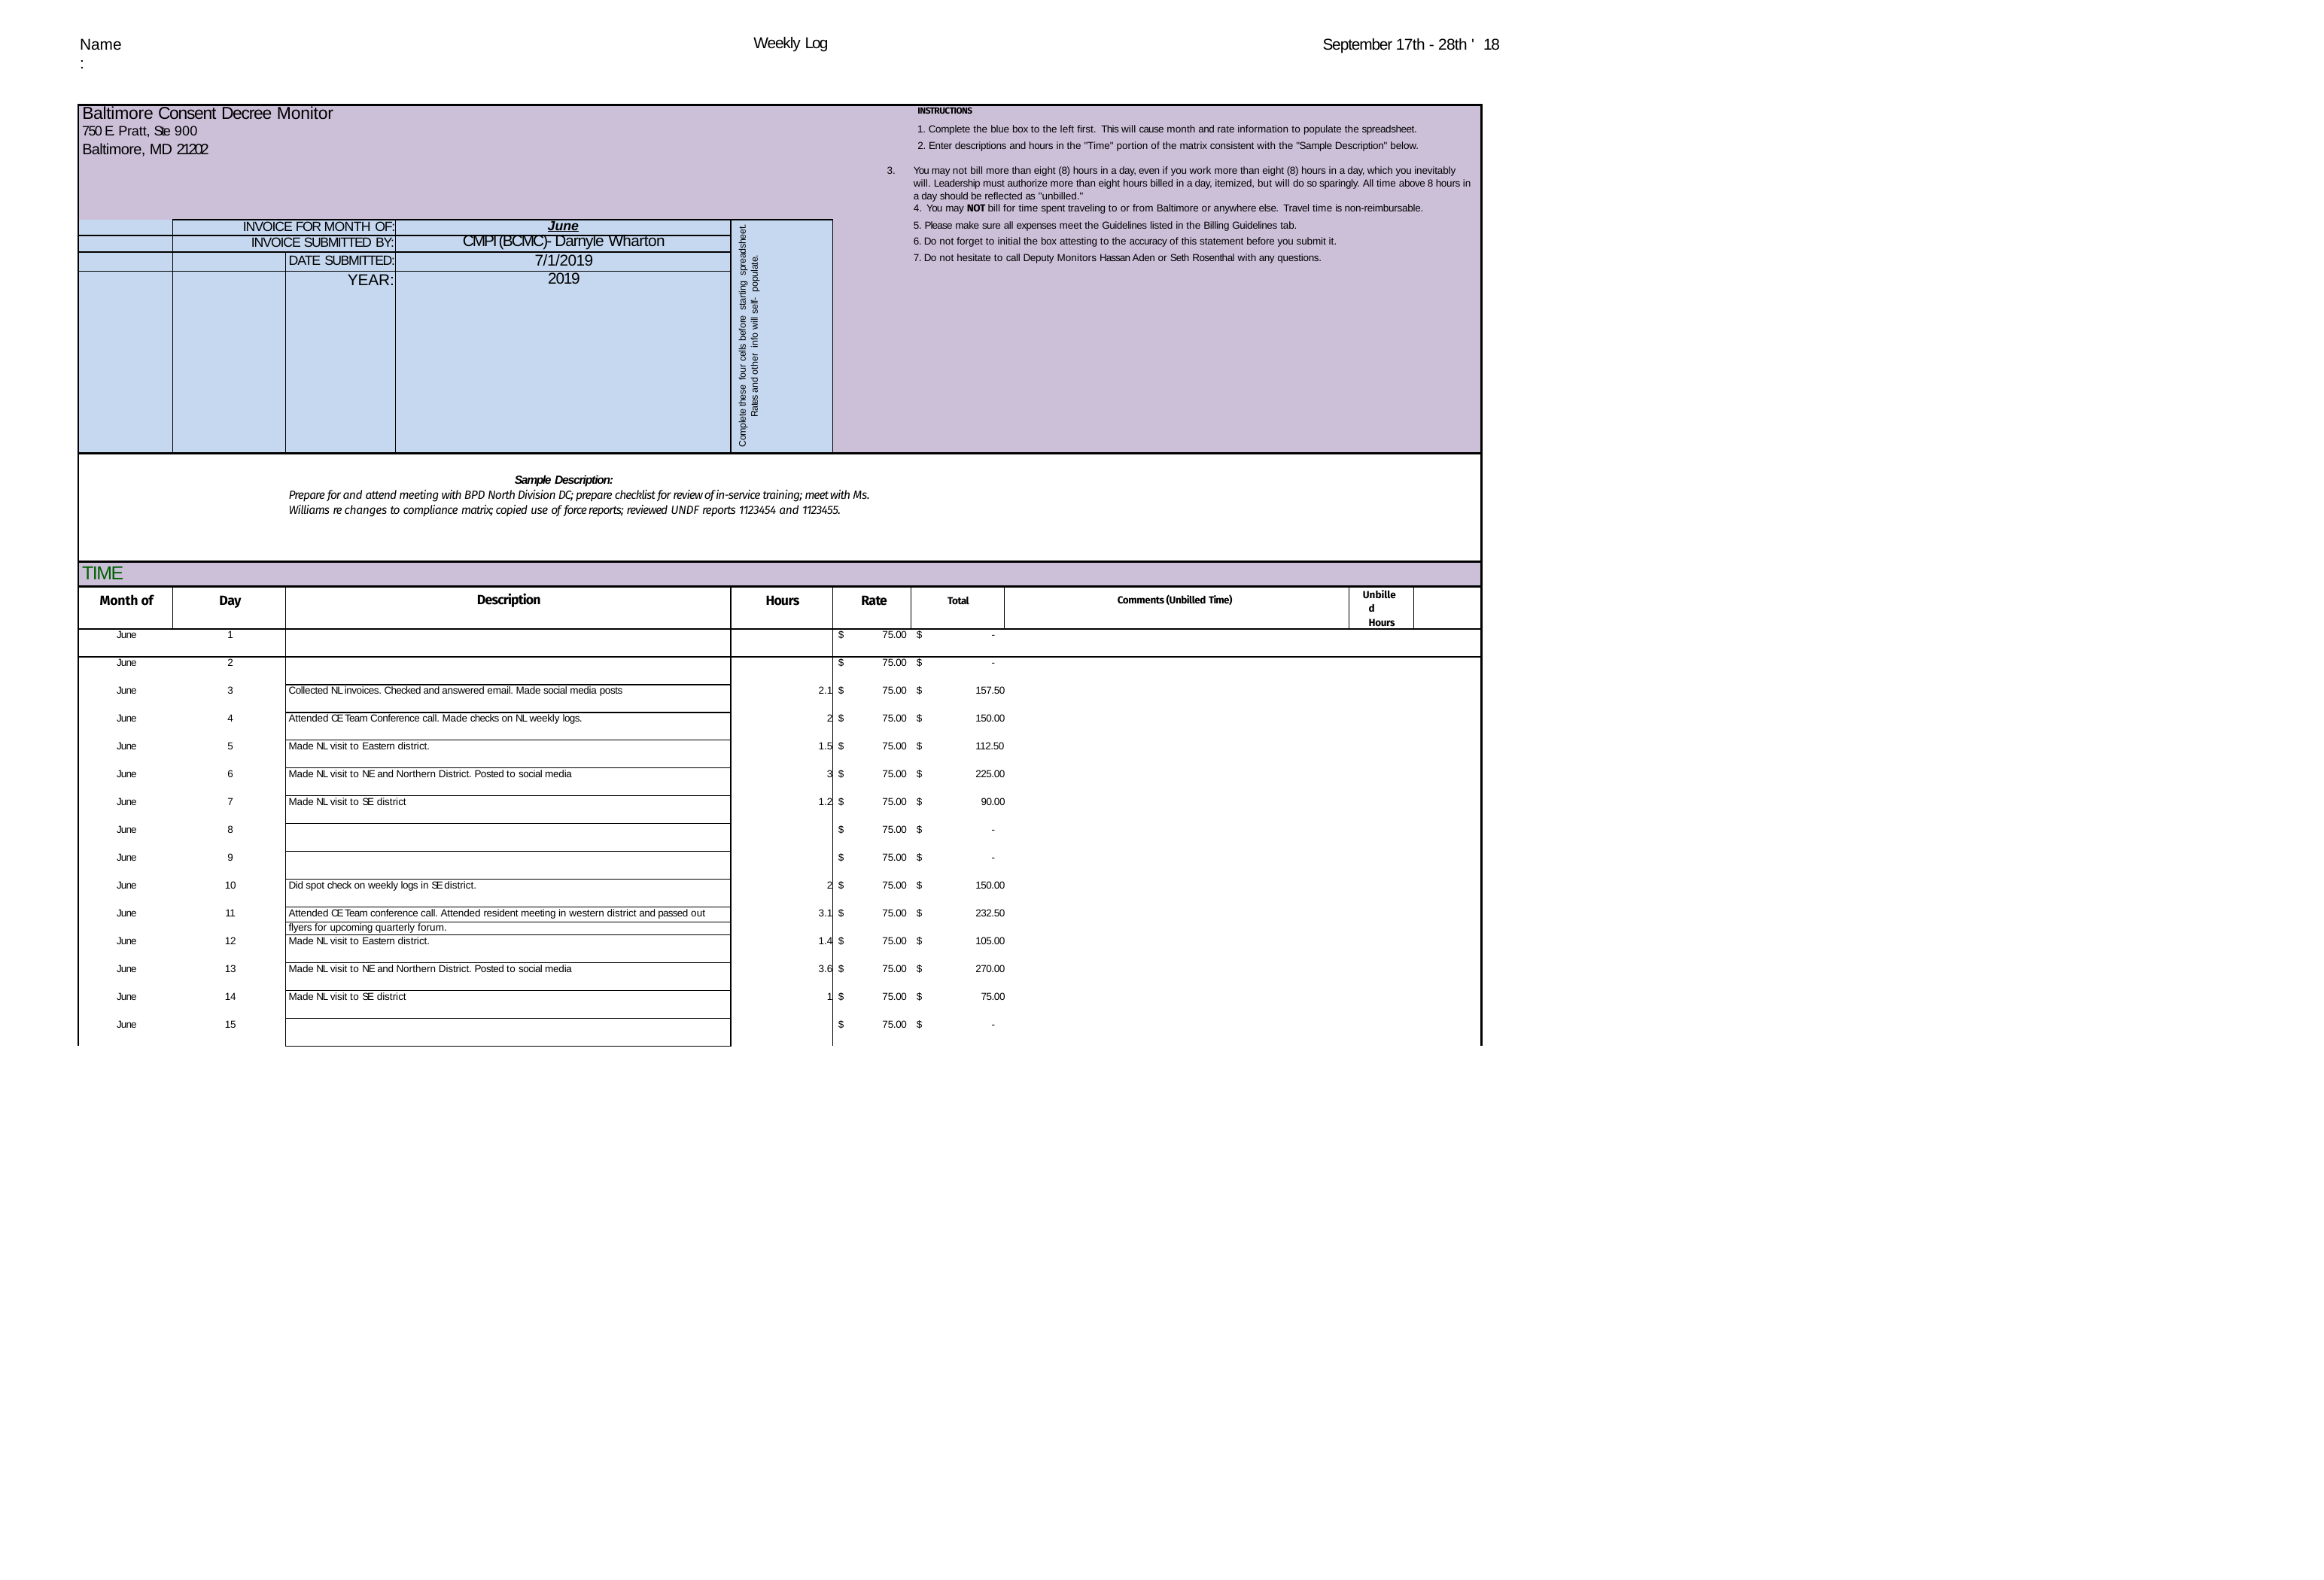

Weekly Log
Name:
September 17th - 28th ' 18
| Baltimore Consent Decree Monitor INSTRUCTIONS 750 E. Pratt, Ste 900 1. Complete the blue box to the left first. This will cause month and rate information to populate the spreadsheet. Baltimore, MD 21202 2. Enter descriptions and hours in the "Time" portion of the matrix consistent with the "Sample Description" below. You may not bill more than eight (8) hours in a day, even if you work more than eight (8) hours in a day, which you inevitably will. Leadership must authorize more than eight hours billed in a day, itemized, but will do so sparingly. All time above 8 hours in a day should be reflected as "unbilled." You may NOT bill for time spent traveling to or from Baltimore or anywhere else. Travel time is non-reimbursable. |  |  |  |  |  |  |  |  |  |
| --- | --- | --- | --- | --- | --- | --- | --- | --- | --- |
|  | INVOICE FOR MONTH OF: |  | June | Complete these four cells before starting spreadsheet. Rates and other info will self- populate. | 5. Please make sure all expenses meet the Guidelines listed in the Billing Guidelines tab. |  |  |  |  |
|  | INVOICE SUBMITTED BY: |  | CMPI (BCMC)- Darnyle Wharton |  | 6. Do not forget to initial the box attesting to the accuracy of this statement before you submit it. |  |  |  |  |
|  |  | DATE SUBMITTED: | 7/1/2019 |  | 7. Do not hesitate to call Deputy Monitors Hassan Aden or Seth Rosenthal with any questions. |  |  |  |  |
|  |  | YEAR: | 2019 |  |  |  |  |  |  |
| Sample Description: Prepare for and attend meeting with BPD North Division DC; prepare checklist for review of in-service training; meet with Ms. Williams re changes to compliance matrix; copied use of force reports; reviewed UNDF reports 1123454 and 1123455. |  |  |  |  |  |  |  |  |  |
| TIME |  |  |  |  |  |  |  |  |  |
| Month of | Day | Description |  | Hours | Rate | Total | Comments (Unbilled Time) | Unbilled Hours |  |
| June | 1 |  |  |  | $ 75.00 | $ - |  |  |  |
| June | 2 |  |  |  | $ 75.00 | $ - |  |  |  |
| June | 3 | Collected NL invoices. Checked and answered email. Made social media posts |  | 2.1 | $ 75.00 | $ 157.50 |  |  |  |
| June | 4 | Attended CE Team Conference call. Made checks on NL weekly logs. |  | 2 | $ 75.00 | $ 150.00 |  |  |  |
| June | 5 | Made NL visit to Eastern district. |  | 1.5 | $ 75.00 | $ 112.50 |  |  |  |
| June | 6 | Made NL visit to NE and Northern District. Posted to social media |  | 3 | $ 75.00 | $ 225.00 |  |  |  |
| June | 7 | Made NL visit to SE district |  | 1.2 | $ 75.00 | $ 90.00 |  |  |  |
| June | 8 |  |  |  | $ 75.00 | $ - |  |  |  |
| June | 9 |  |  |  | $ 75.00 | $ - |  |  |  |
| June | 10 | Did spot check on weekly logs in SE district. |  | 2 | $ 75.00 | $ 150.00 |  |  |  |
| June | 11 | Attended CE Team conference call. Attended resident meeting in western district and passed out |  | 3.1 | $ 75.00 | $ 232.50 |  |  |  |
|  |  | flyers for upcoming quarterly forum. |  |  |  |  |  |  |  |
| June | 12 | Made NL visit to Eastern district. |  | 1.4 | $ 75.00 | $ 105.00 |  |  |  |
| June | 13 | Made NL visit to NE and Northern District. Posted to social media |  | 3.6 | $ 75.00 | $ 270.00 |  |  |  |
| June | 14 | Made NL visit to SE district |  | 1 | $ 75.00 | $ 75.00 |  |  |  |
| June | 15 |  |  |  | $ 75.00 | $ - |  |  |  |